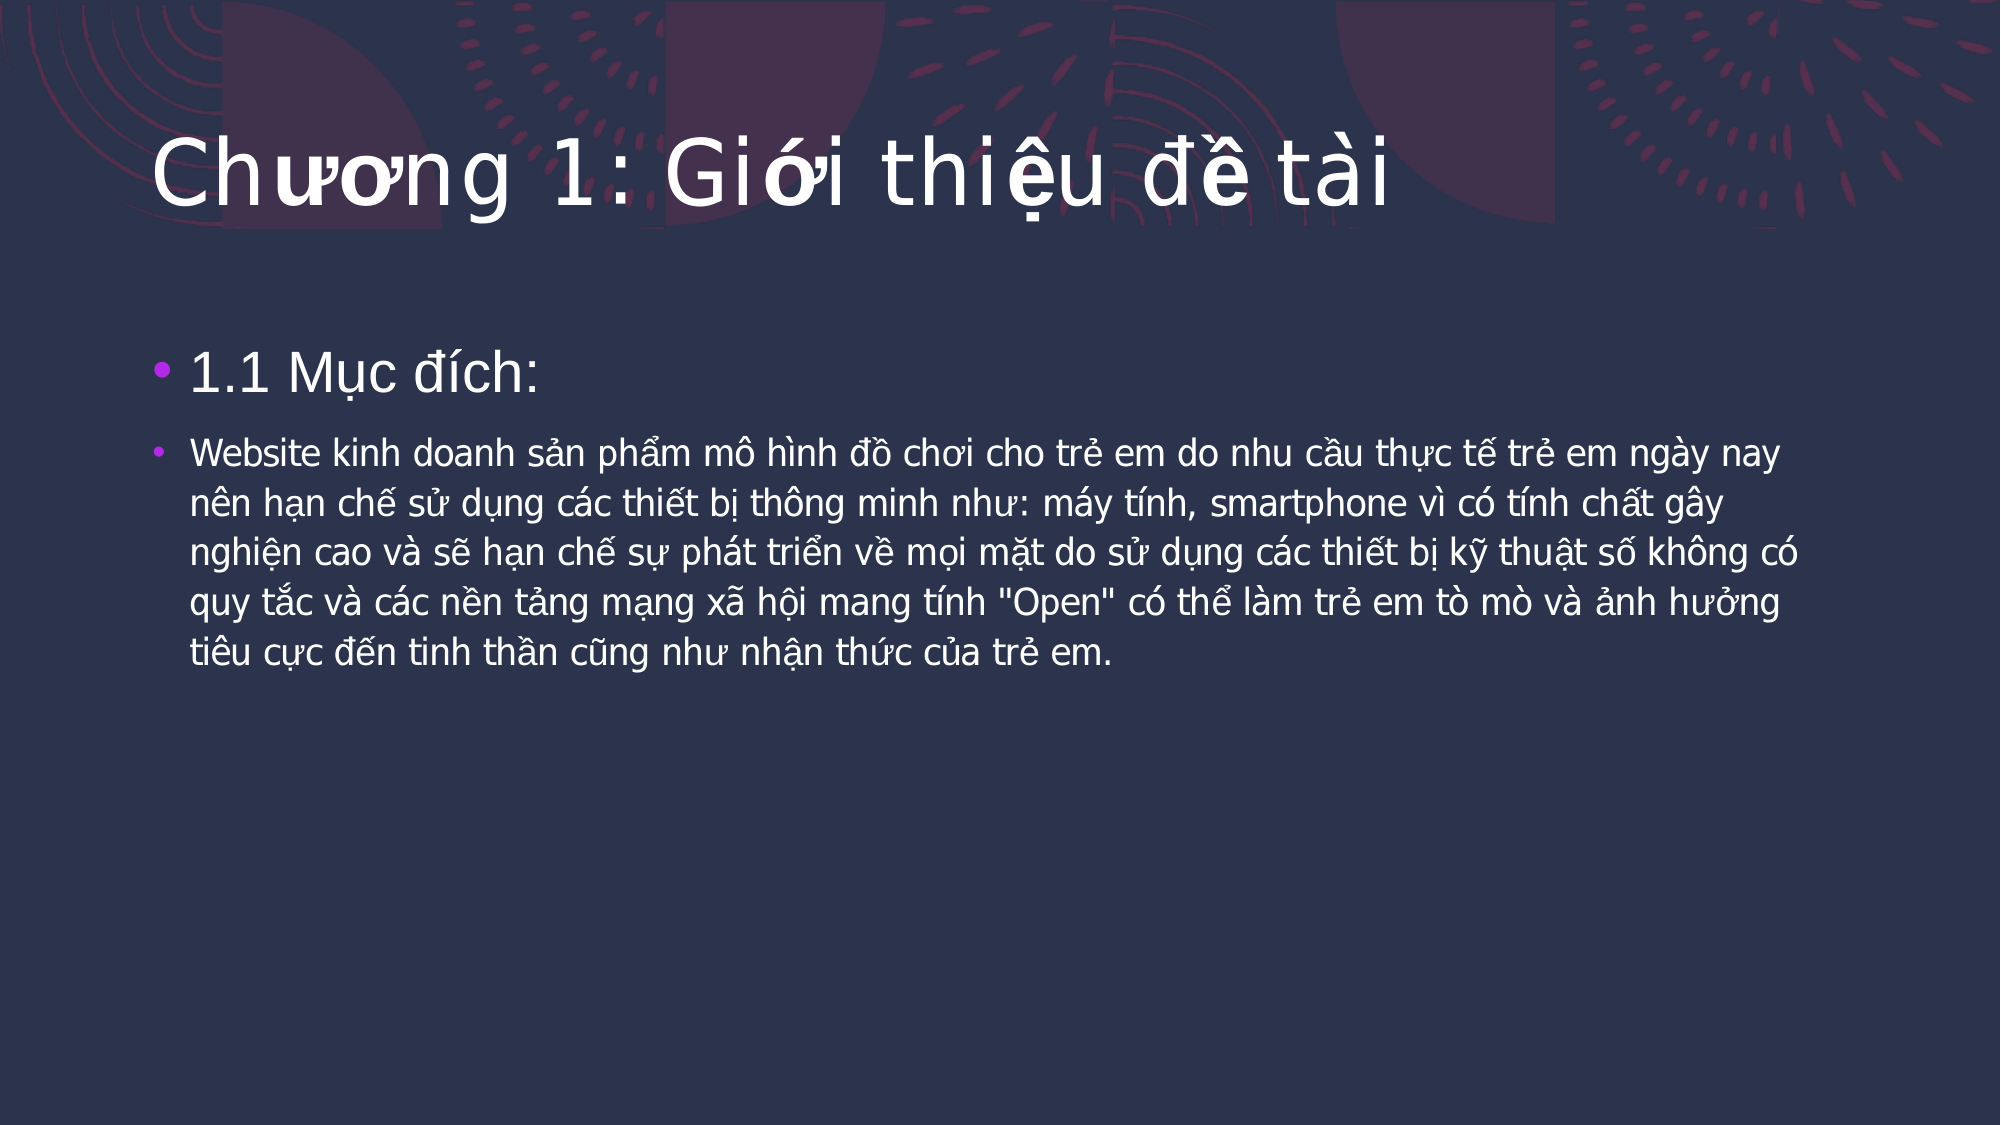

# Chương 1: Giới thiệu đề tài
1.1 Mục đích:
Website kinh doanh sản phẩm mô hình đồ chơi cho trẻ em do nhu cầu thực tế trẻ em ngày nay nên hạn chế sử dụng các thiết bị thông minh như: máy tính, smartphone vì có tính chất gây nghiện cao và sẽ hạn chế sự phát triển về mọi mặt do sử dụng các thiết bị kỹ thuật số không có quy tắc và các nền tảng mạng xã hội mang tính "Open" có thể làm trẻ em tò mò và ảnh hưởng tiêu cực đến tinh thần cũng như nhận thức của trẻ em.